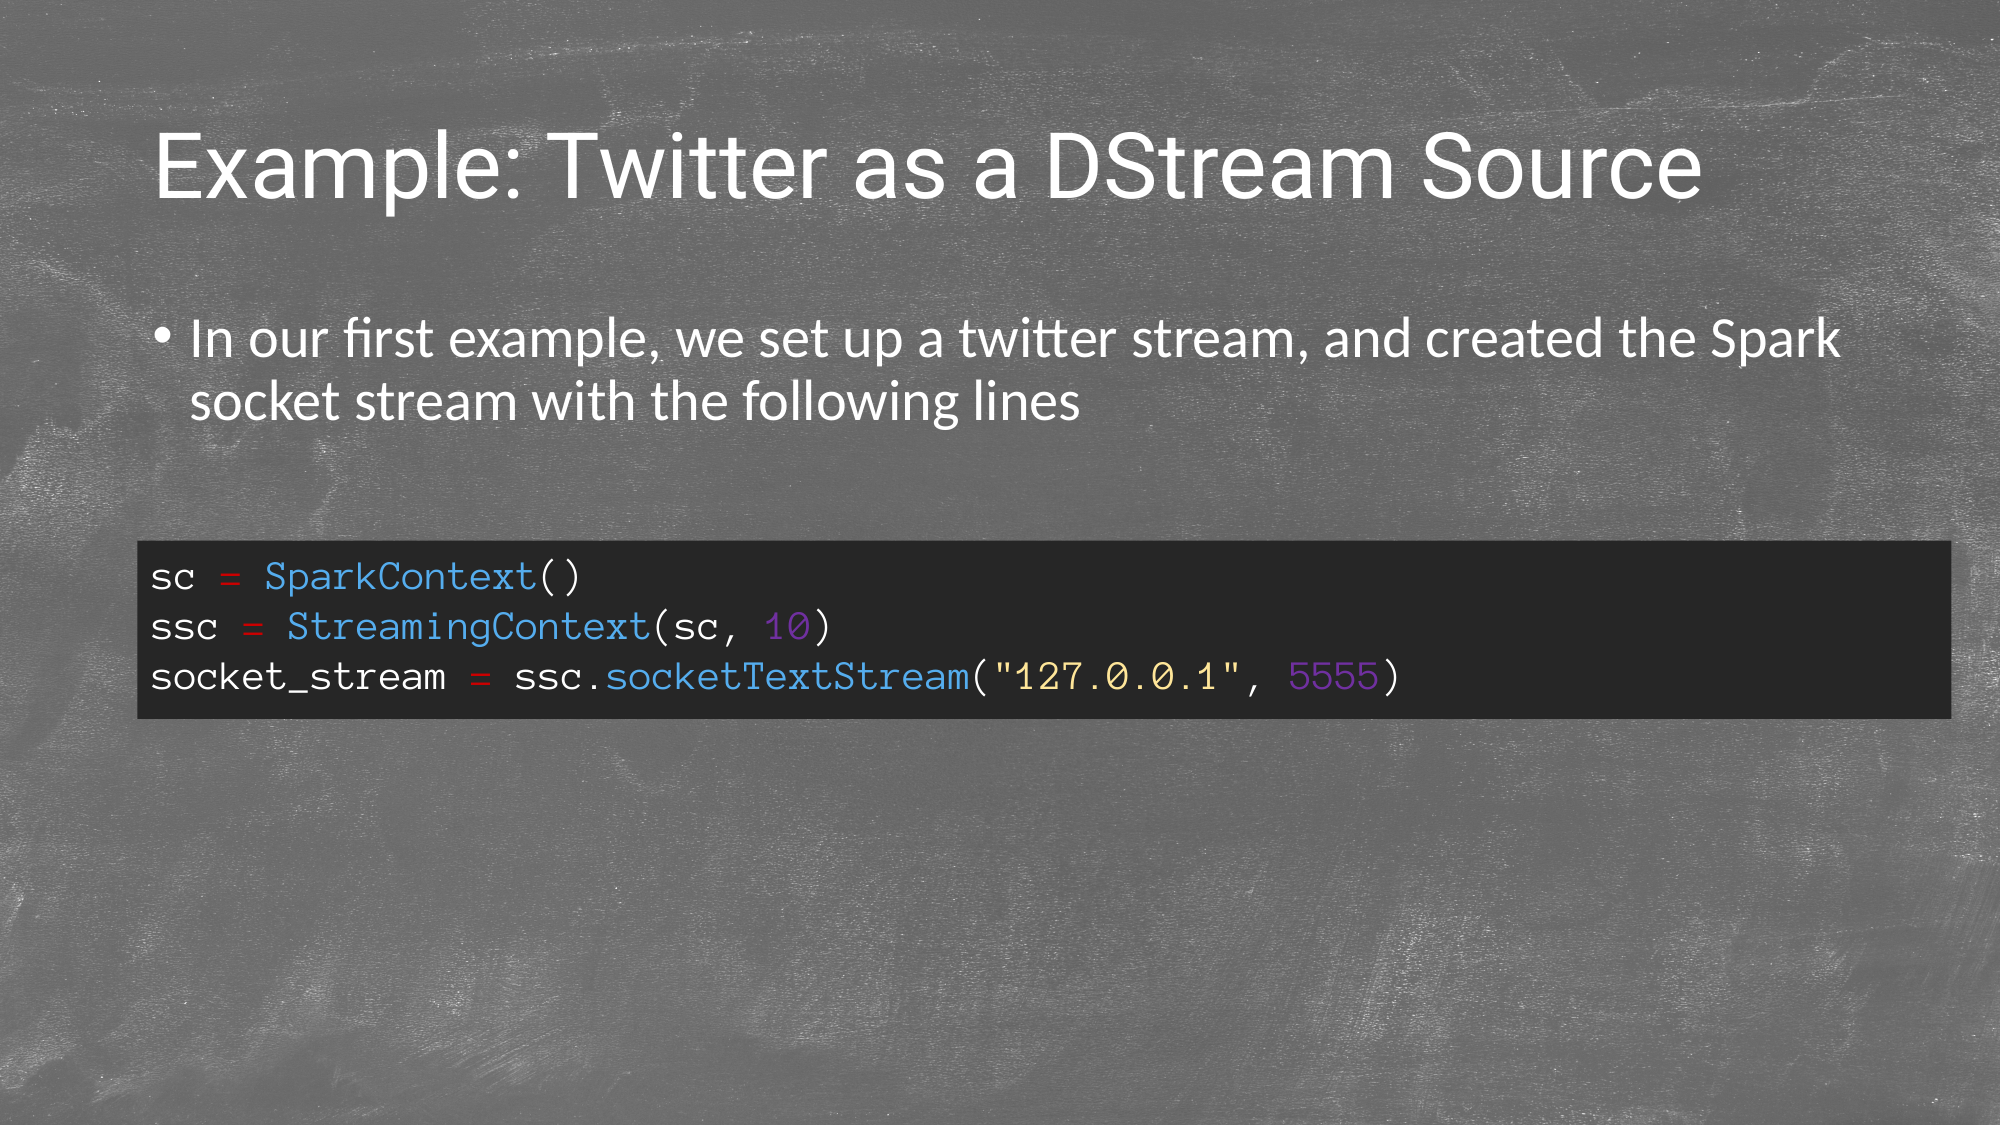

# Example: Twitter as a DStream Source
In our first example, we set up a twitter stream, and created the Spark socket stream with the following lines

sc = SparkContext()
ssc = StreamingContext(sc, 10)
socket_stream = ssc.socketTextStream("127.0.0.1", 5555)